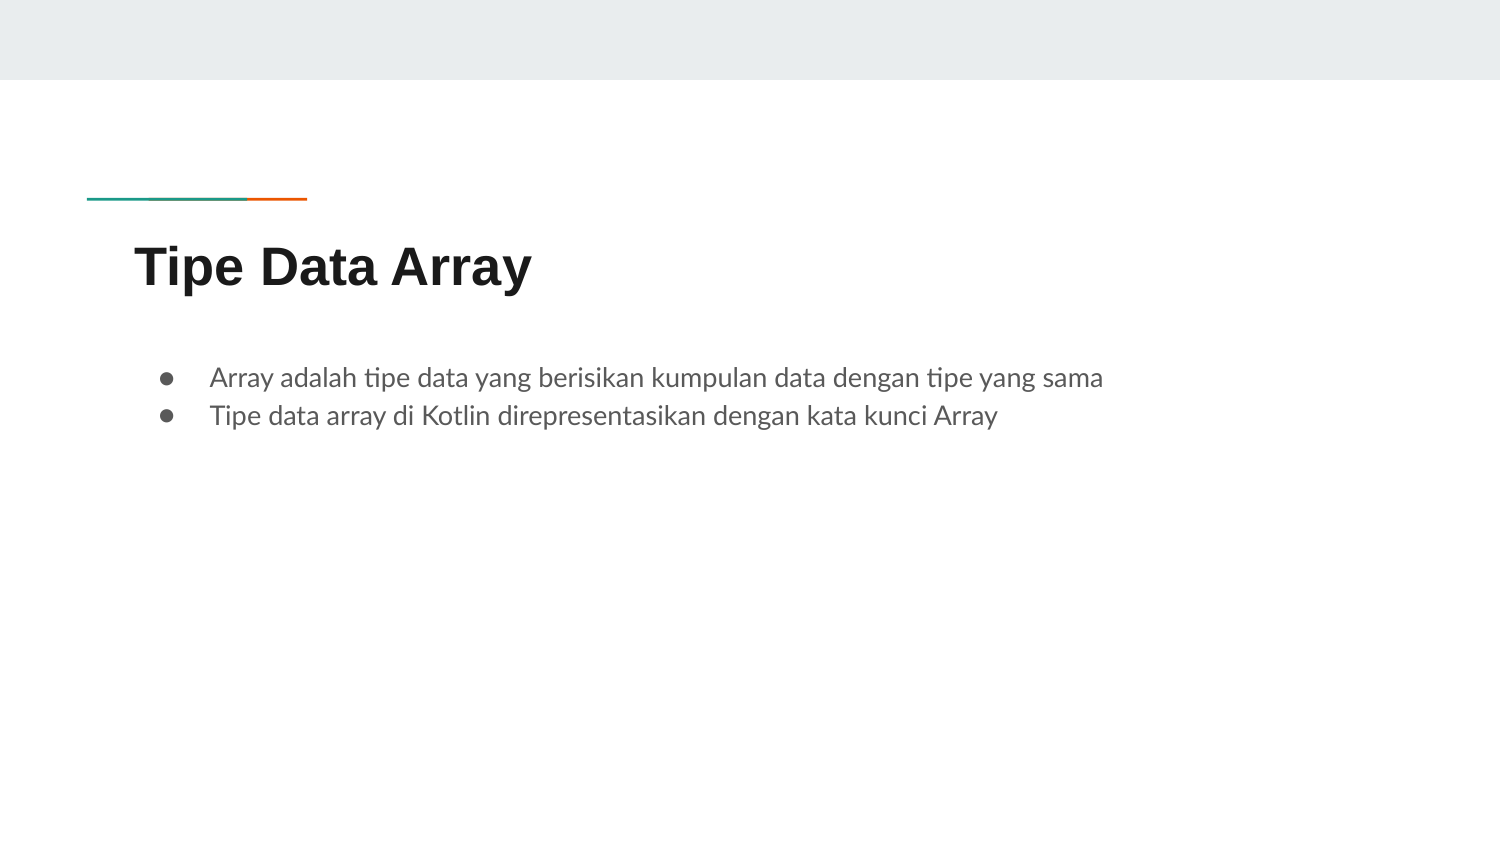

# Tipe Data Array
Array adalah tipe data yang berisikan kumpulan data dengan tipe yang sama
Tipe data array di Kotlin direpresentasikan dengan kata kunci Array